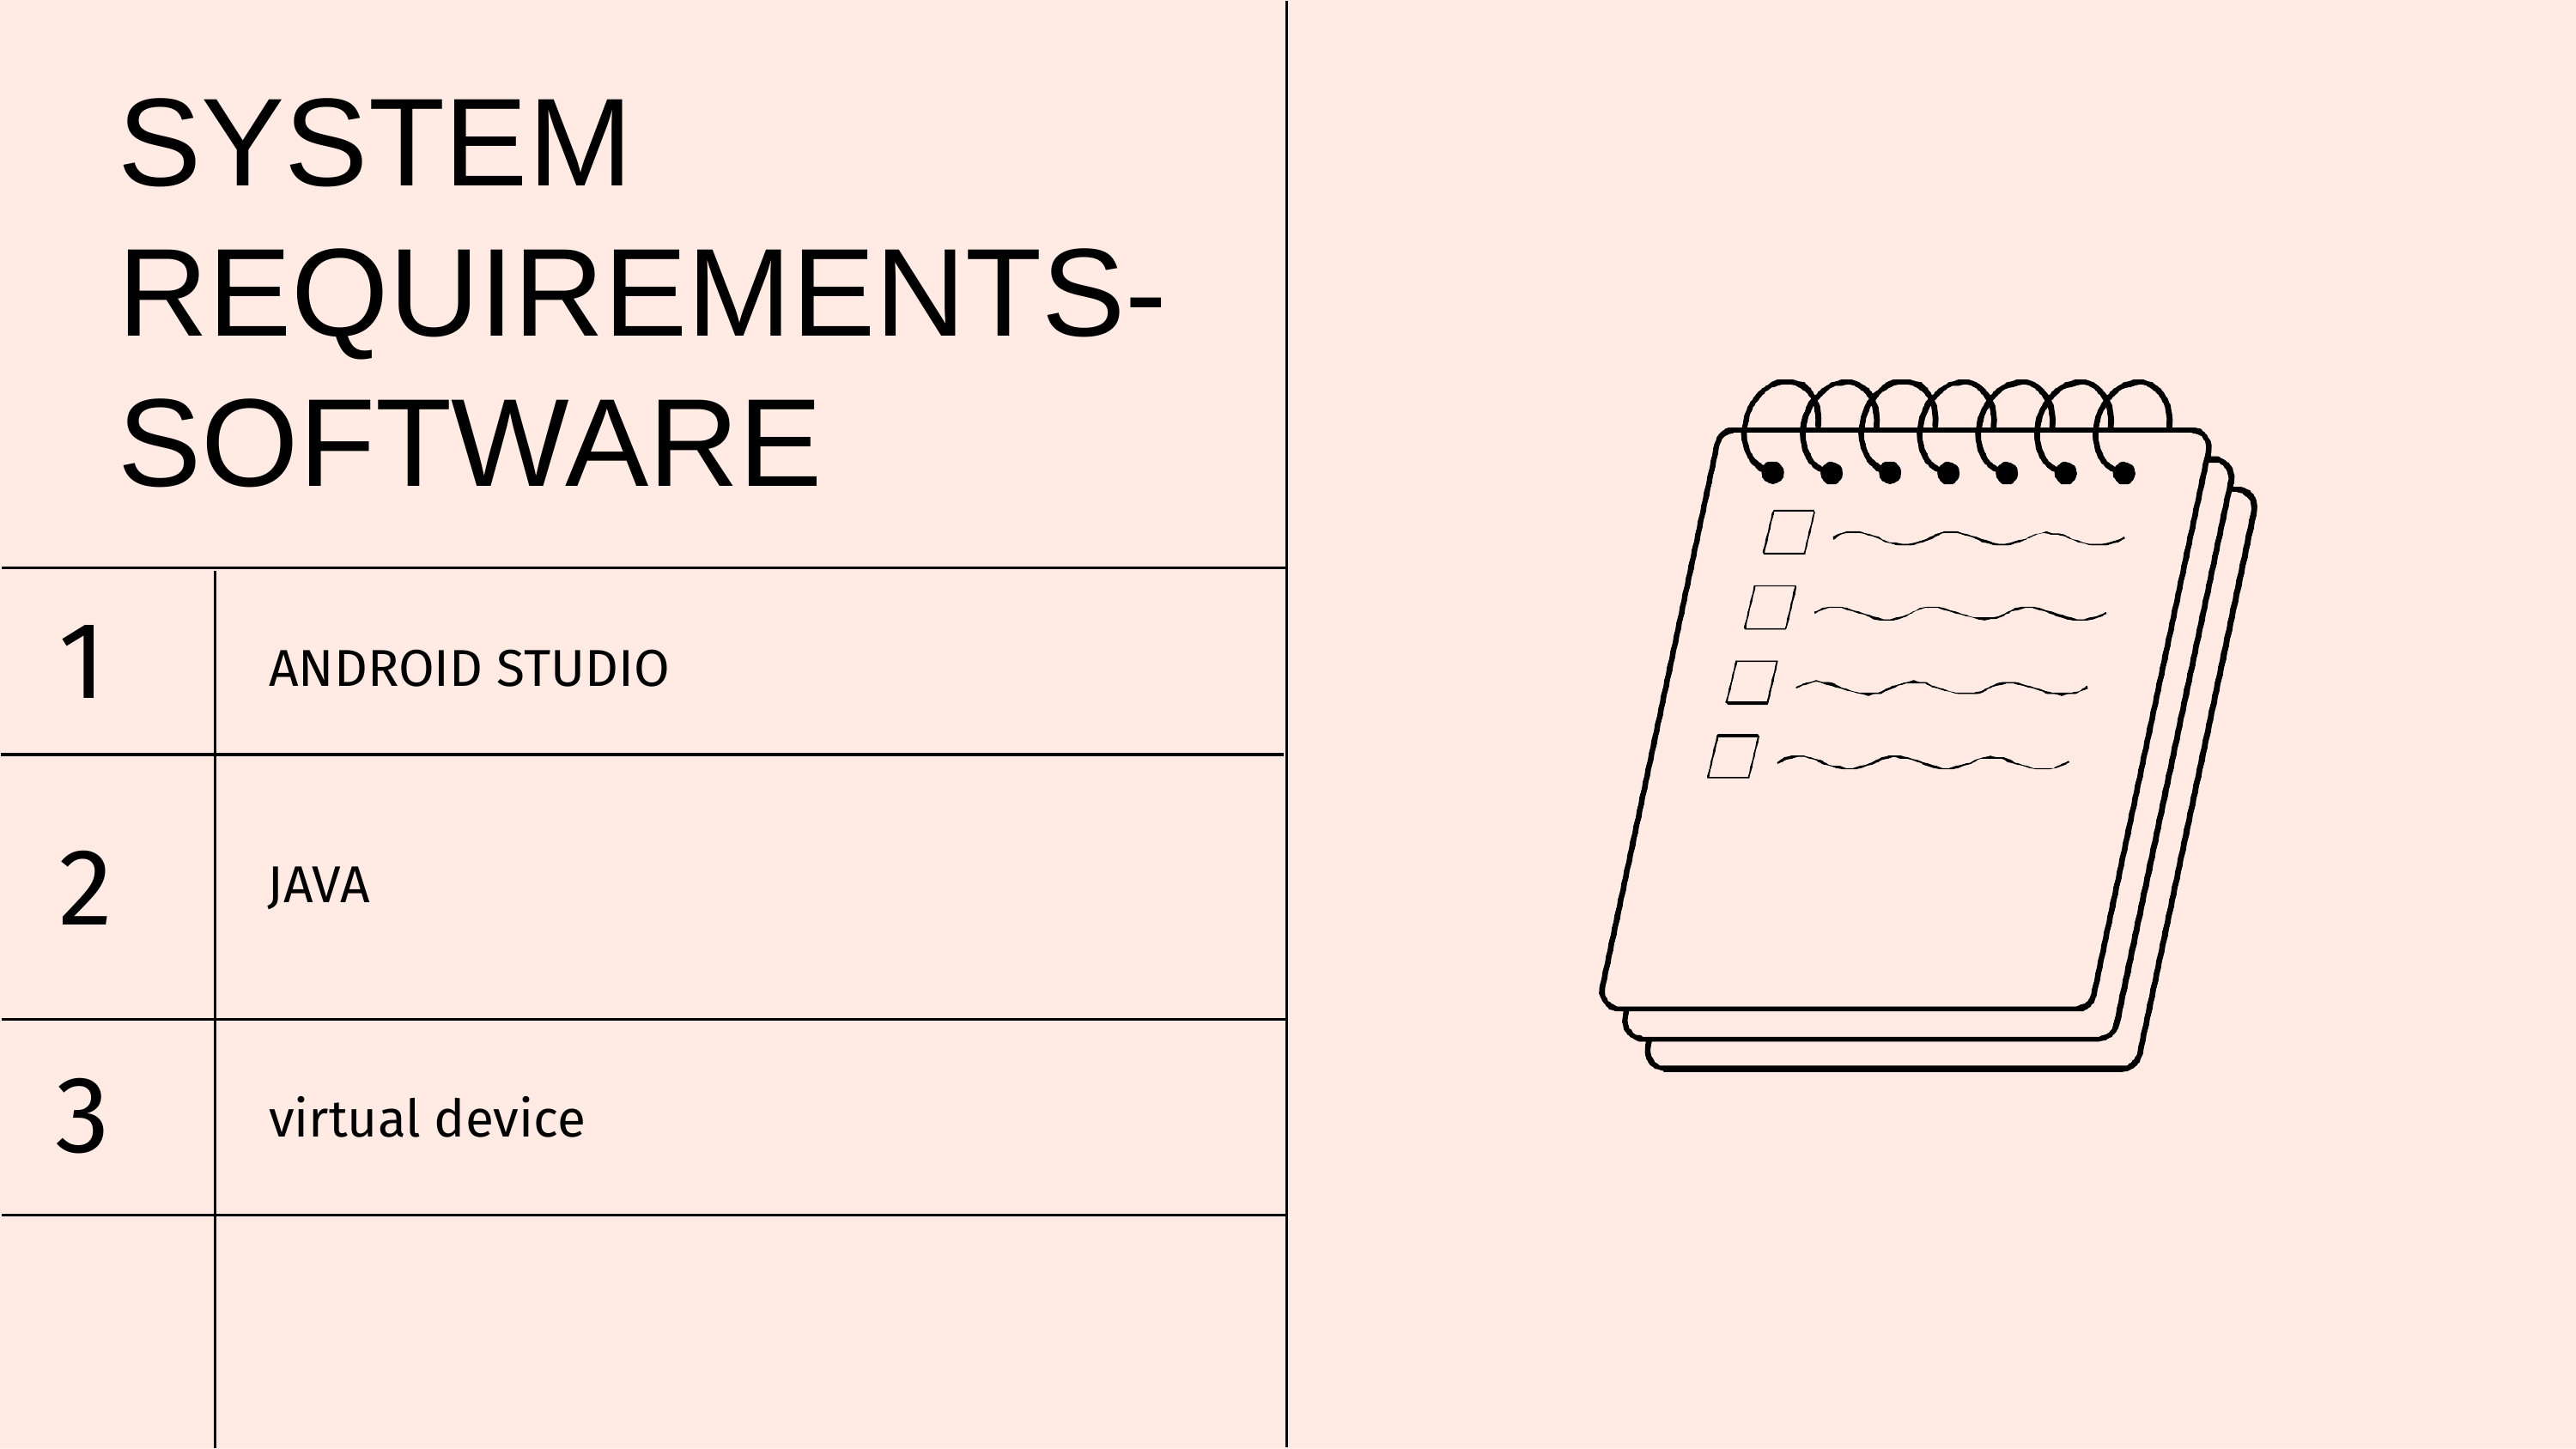

# SYSTEM
REQUIREMENTS-
SOFTWARE
1
ANDROID STUDIO
2
JAVA
3
virtual device